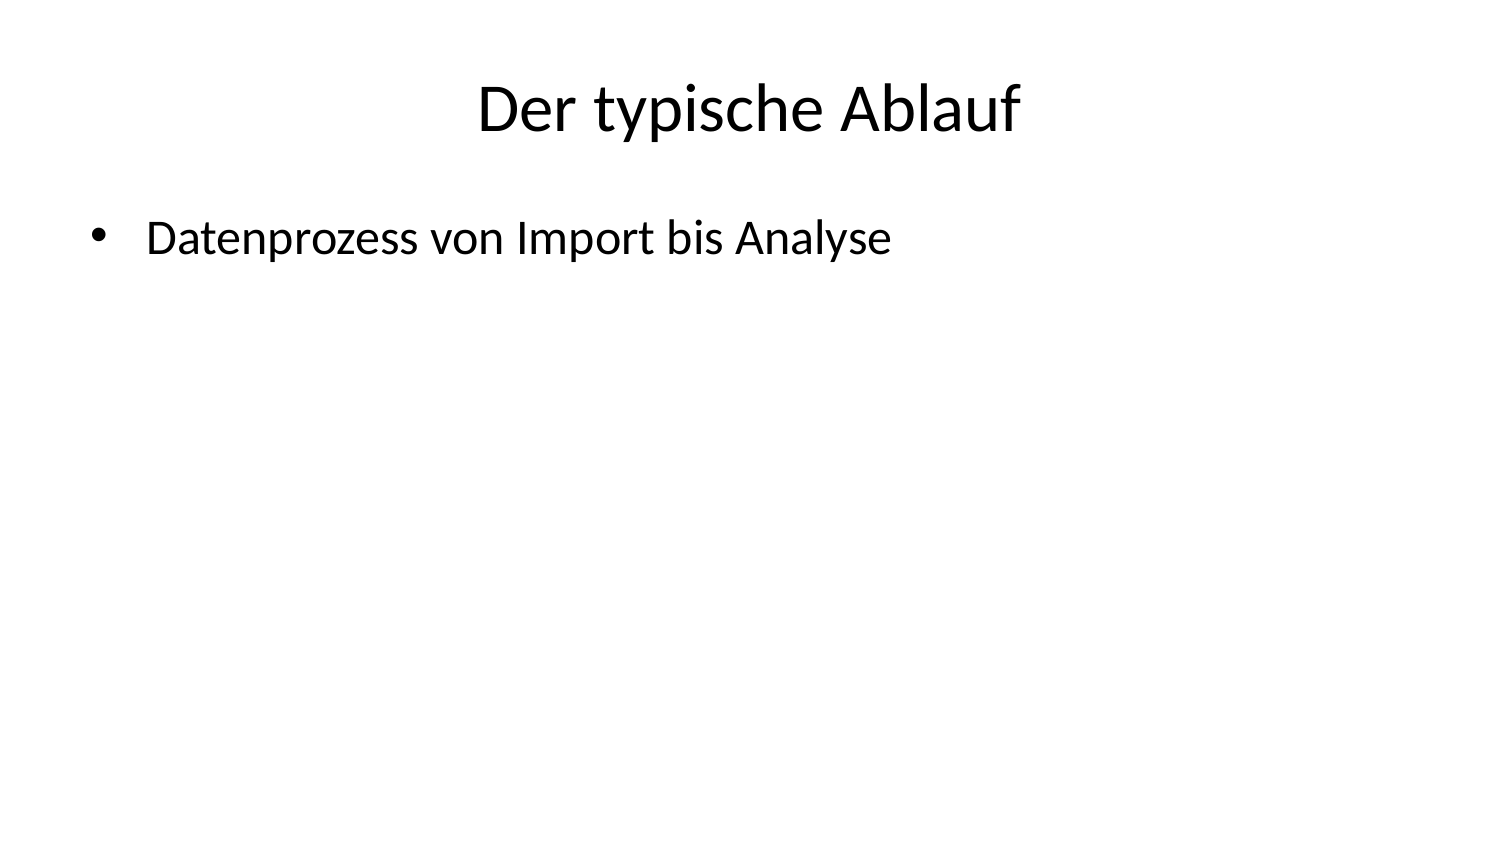

# Der typische Ablauf
Datenprozess von Import bis Analyse